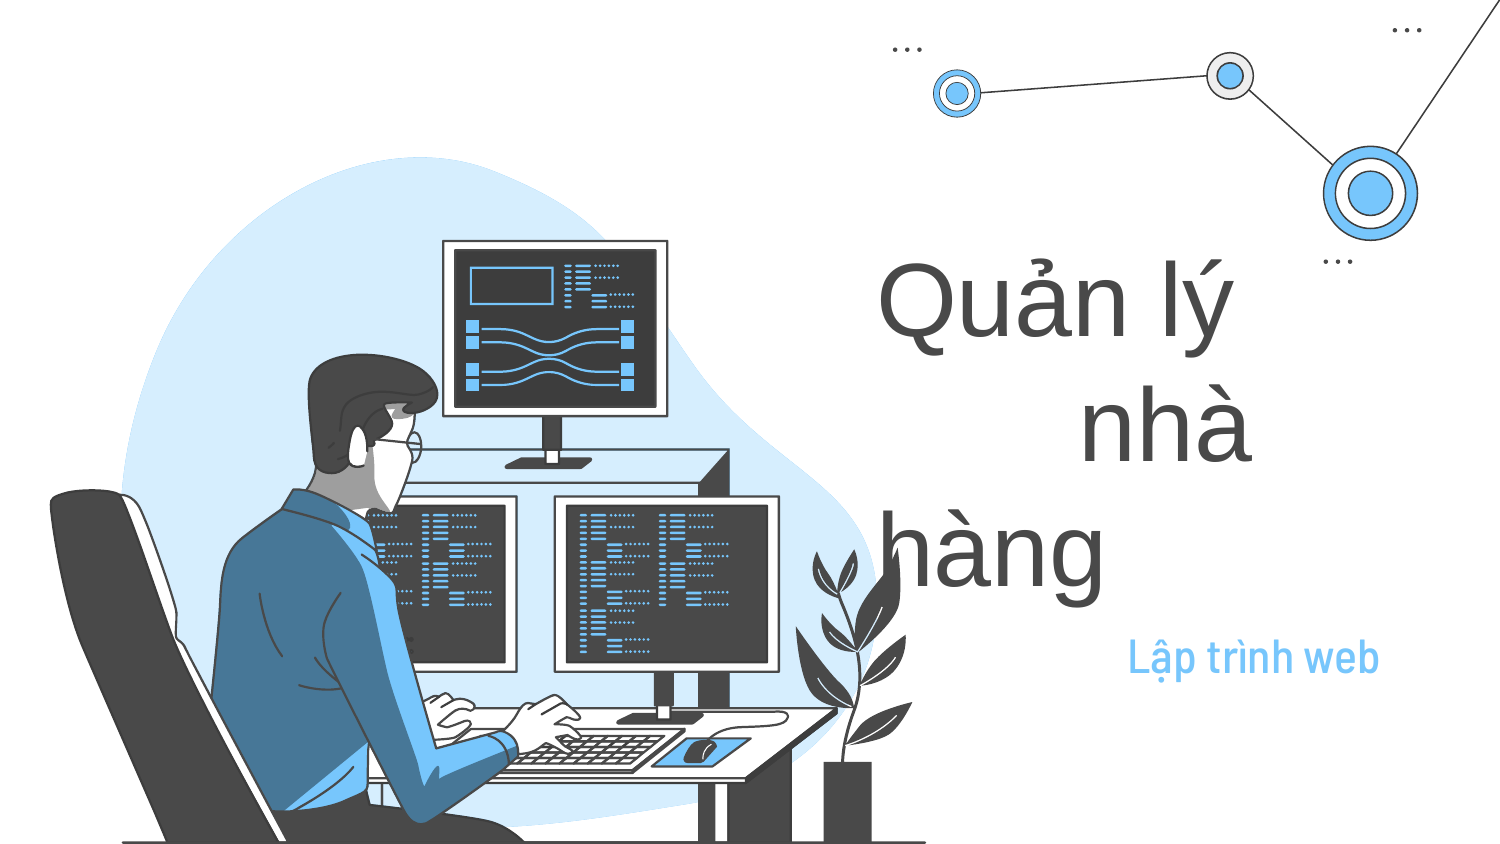

# Quản lý nhà hàng
Lập trình web